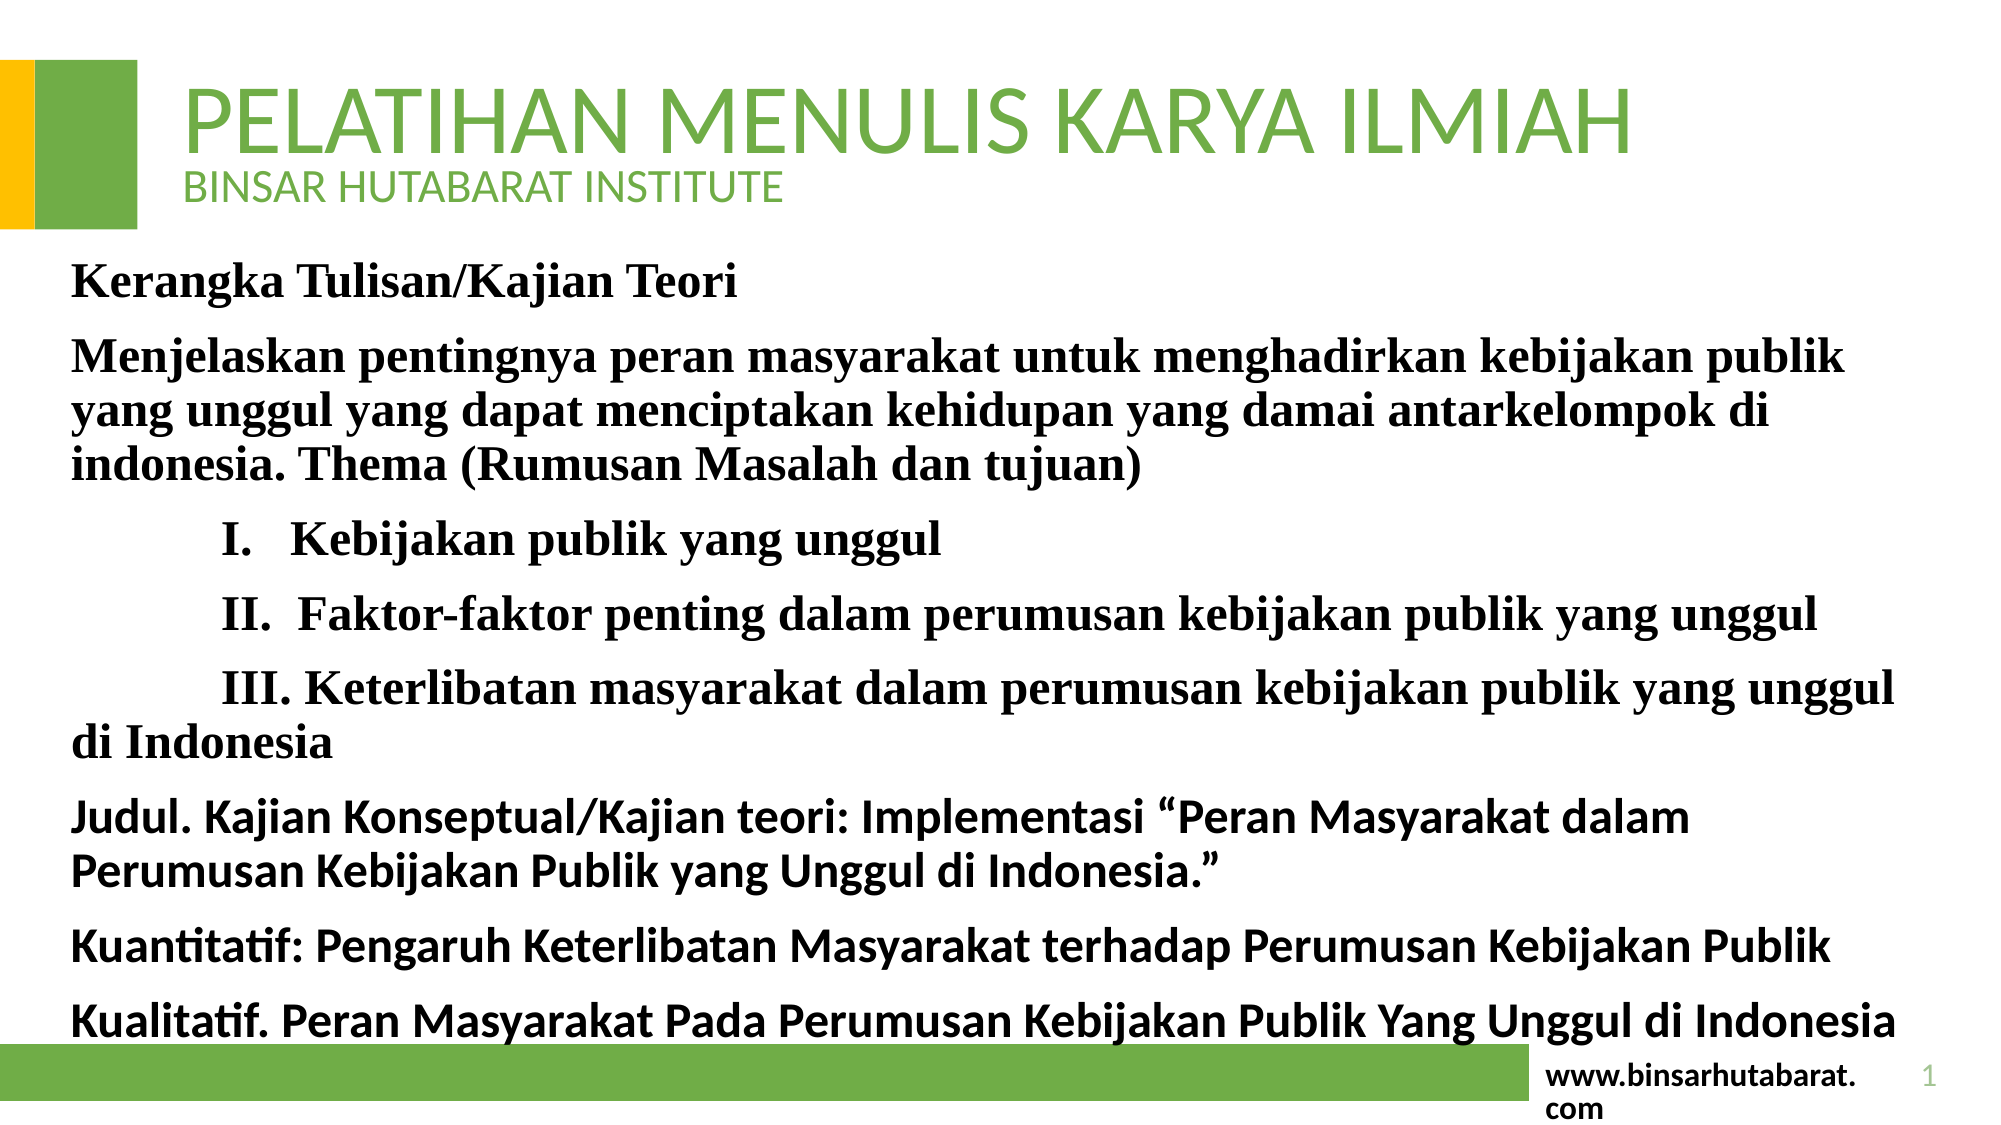

# PELATIHAN MENULIS KARYA ILMIAH
BINSAR HUTABARAT INSTITUTE
Kerangka Tulisan/Kajian Teori
Menjelaskan pentingnya peran masyarakat untuk menghadirkan kebijakan publik yang unggul yang dapat menciptakan kehidupan yang damai antarkelompok di indonesia. Thema (Rumusan Masalah dan tujuan)
	I.   Kebijakan publik yang unggul
	II.  Faktor-faktor penting dalam perumusan kebijakan publik yang unggul
	III. Keterlibatan masyarakat dalam perumusan kebijakan publik yang unggul di Indonesia
Judul. Kajian Konseptual/Kajian teori: Implementasi “Peran Masyarakat dalam Perumusan Kebijakan Publik yang Unggul di Indonesia.”
Kuantitatif: Pengaruh Keterlibatan Masyarakat terhadap Perumusan Kebijakan Publik
Kualitatif. Peran Masyarakat Pada Perumusan Kebijakan Publik Yang Unggul di Indonesia
www.binsarhutabarat.com
1